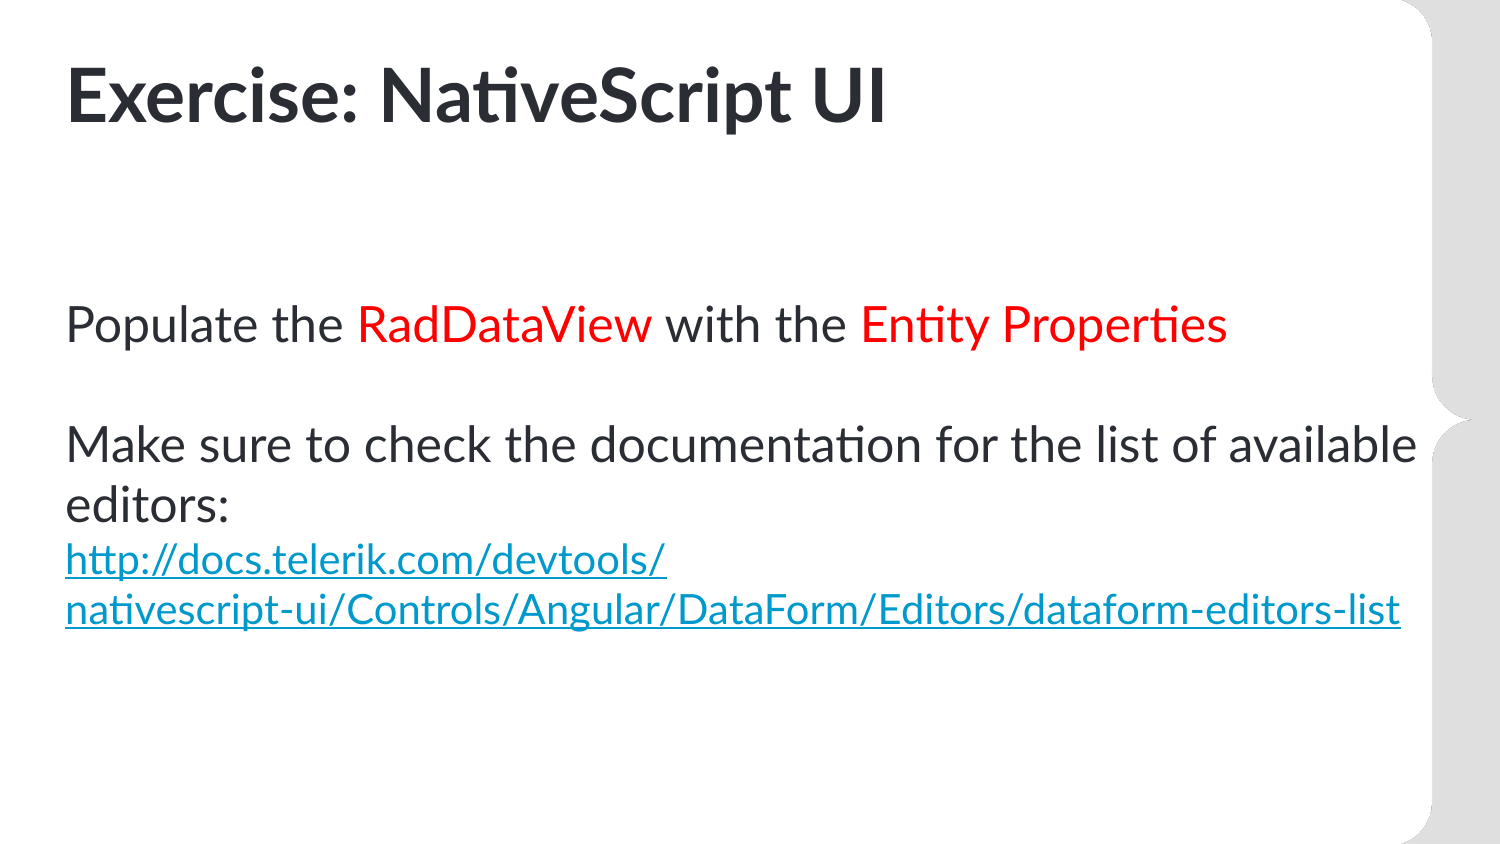

# Exercise: NativeScript UI

Populate the RadDataView with the Entity Properties

Make sure to check the documentation for the list of available editors:
http://docs.telerik.com/devtools/
nativescript-ui/Controls/Angular/DataForm/Editors/dataform-editors-list